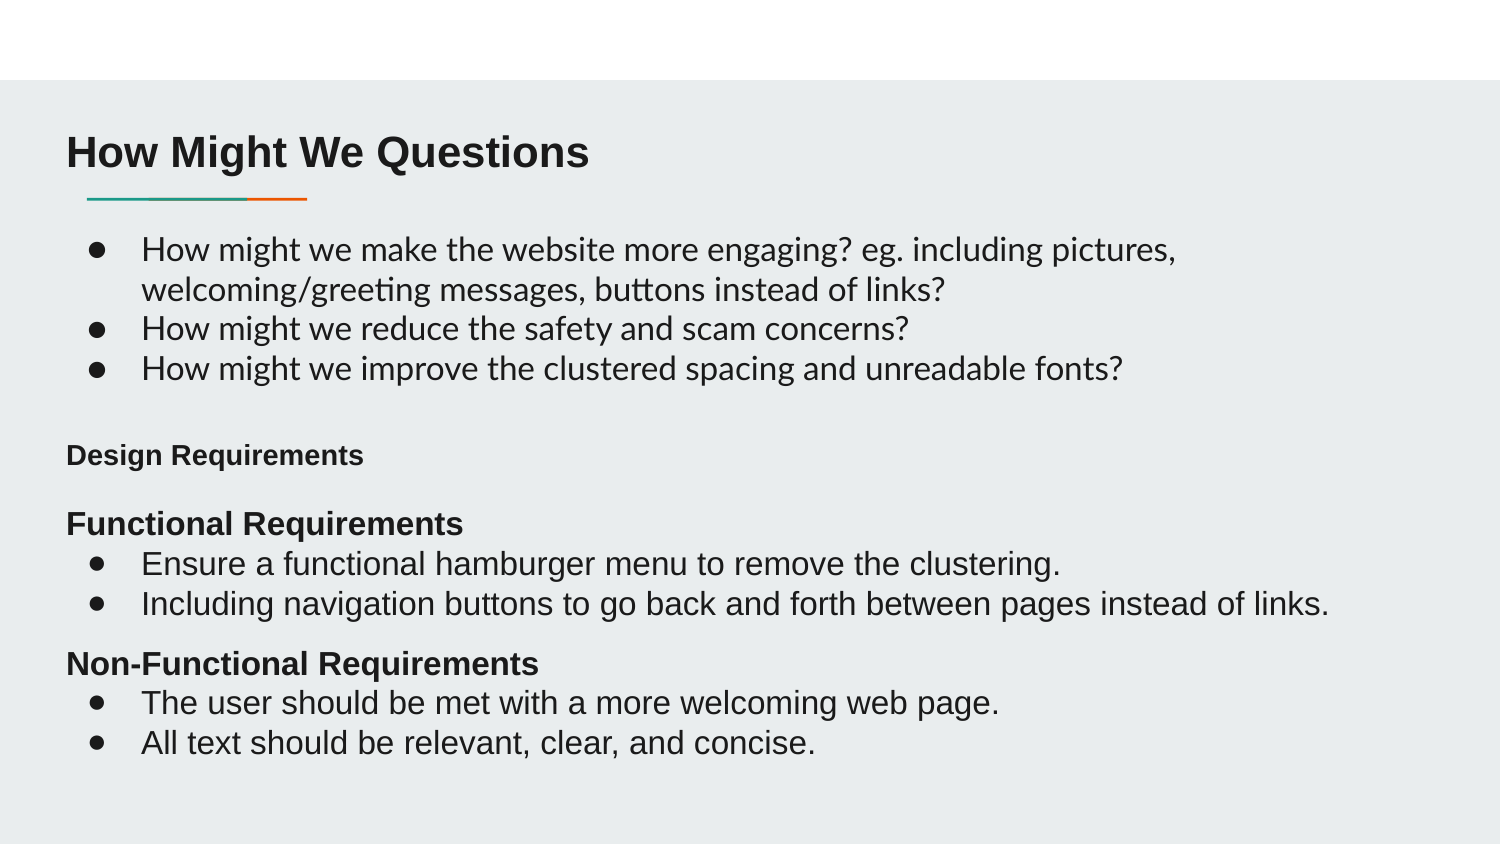

# How Might We Questions
How might we make the website more engaging? eg. including pictures, welcoming/greeting messages, buttons instead of links?
How might we reduce the safety and scam concerns?
How might we improve the clustered spacing and unreadable fonts?
Design Requirements
Functional Requirements
Ensure a functional hamburger menu to remove the clustering.
Including navigation buttons to go back and forth between pages instead of links.

Non-Functional Requirements
The user should be met with a more welcoming web page.
All text should be relevant, clear, and concise.